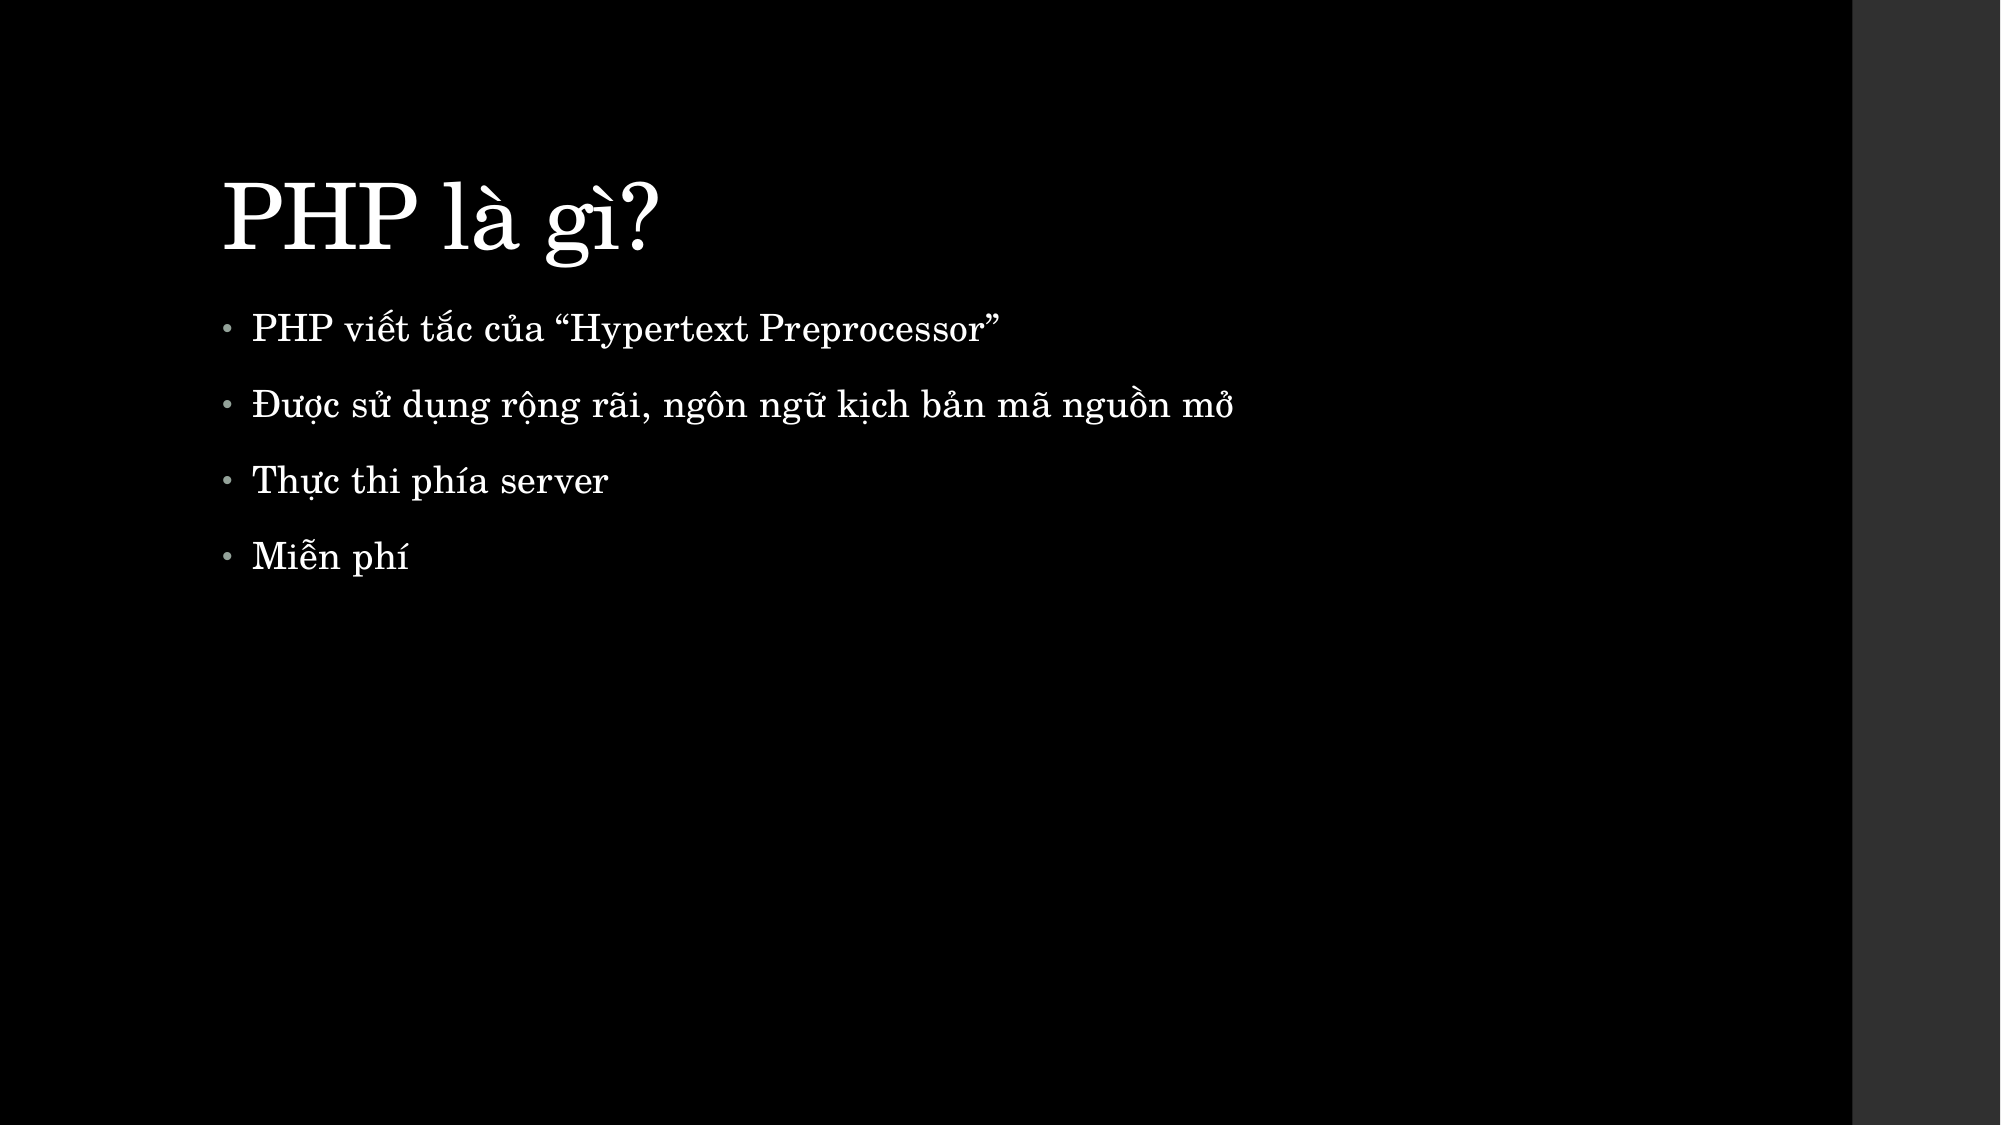

# PHP là gì?
PHP viết tắc của “Hypertext Preprocessor”
Được sử dụng rộng rãi, ngôn ngữ kịch bản mã nguồn mở
Thực thi phía server
Miễn phí